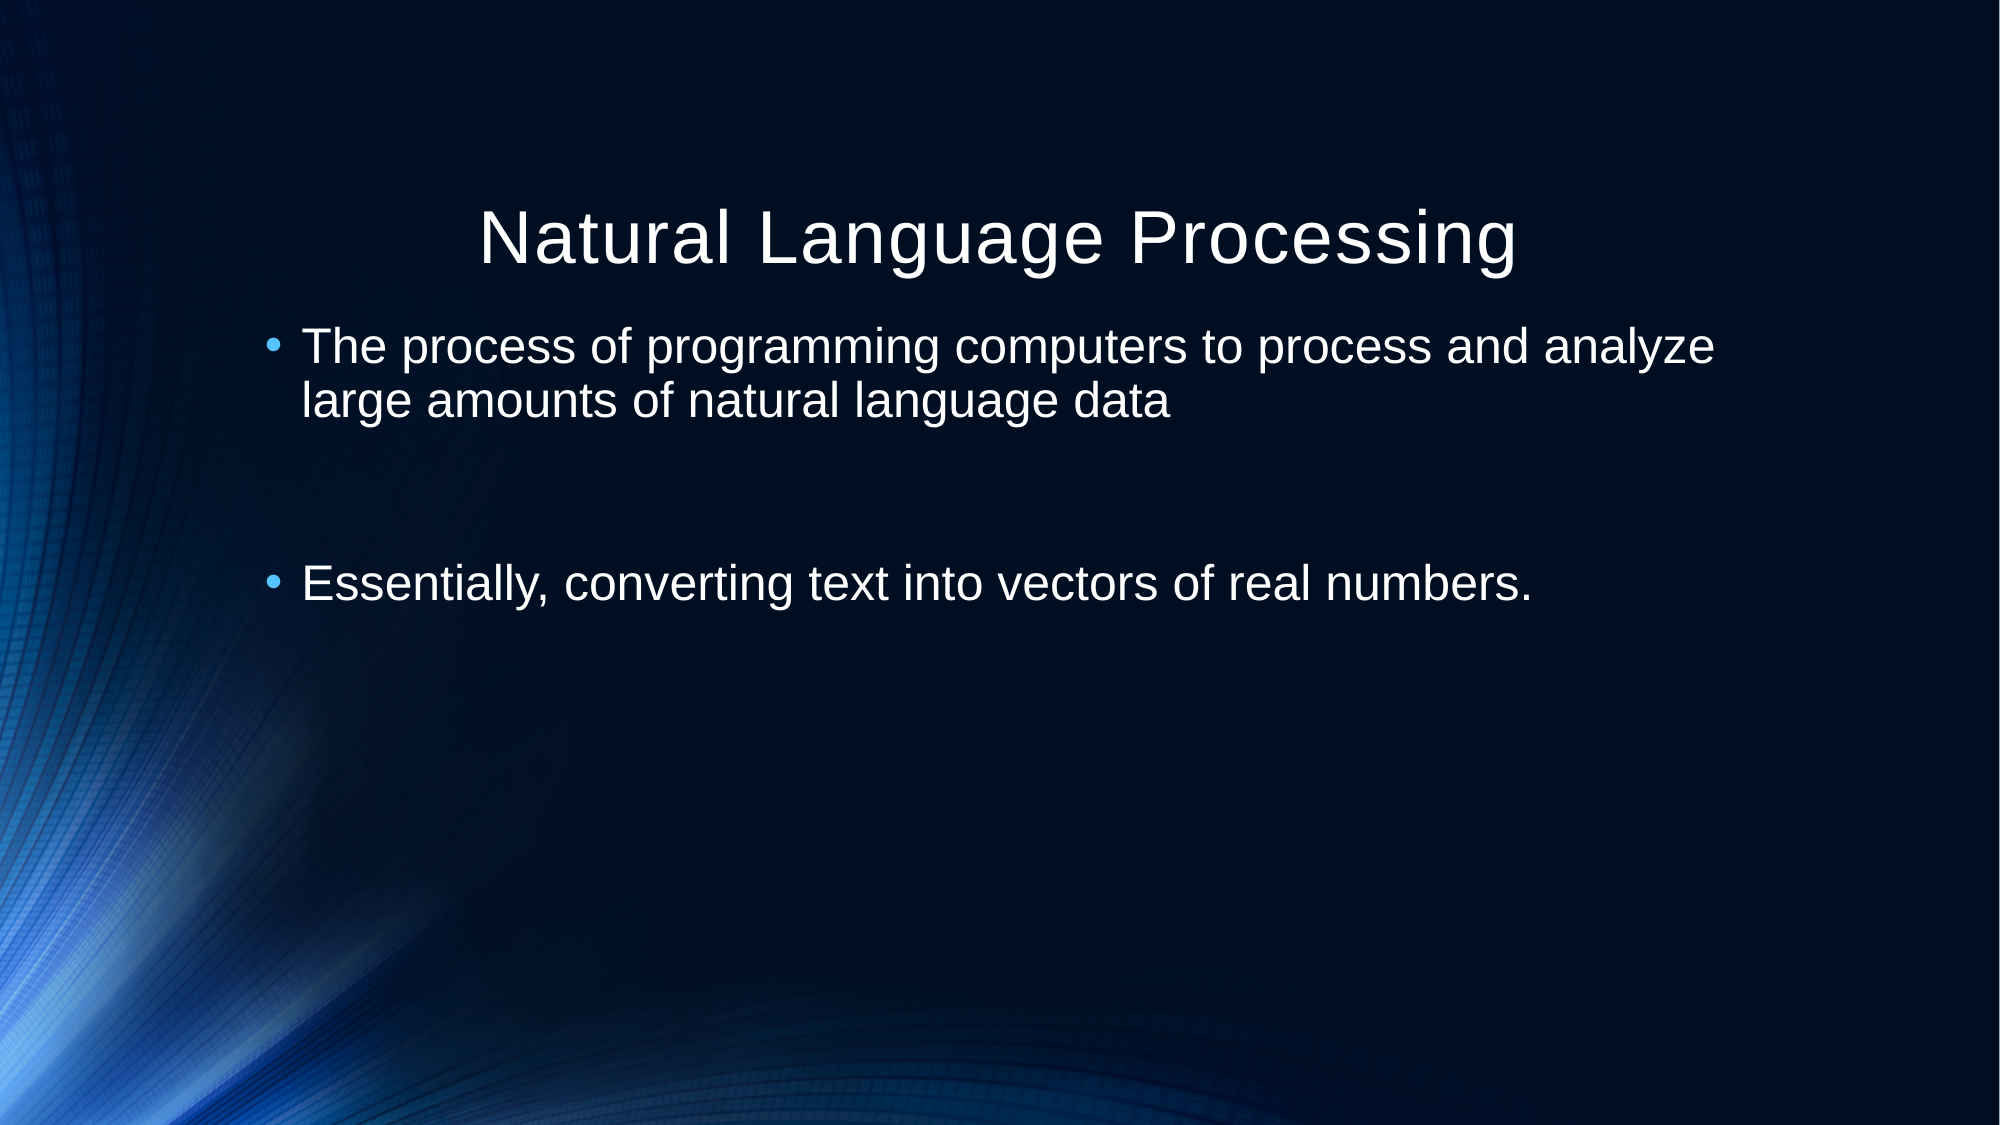

# Natural Language Processing
The process of programming computers to process and analyze large amounts of natural language data

Essentially, converting text into vectors of real numbers.